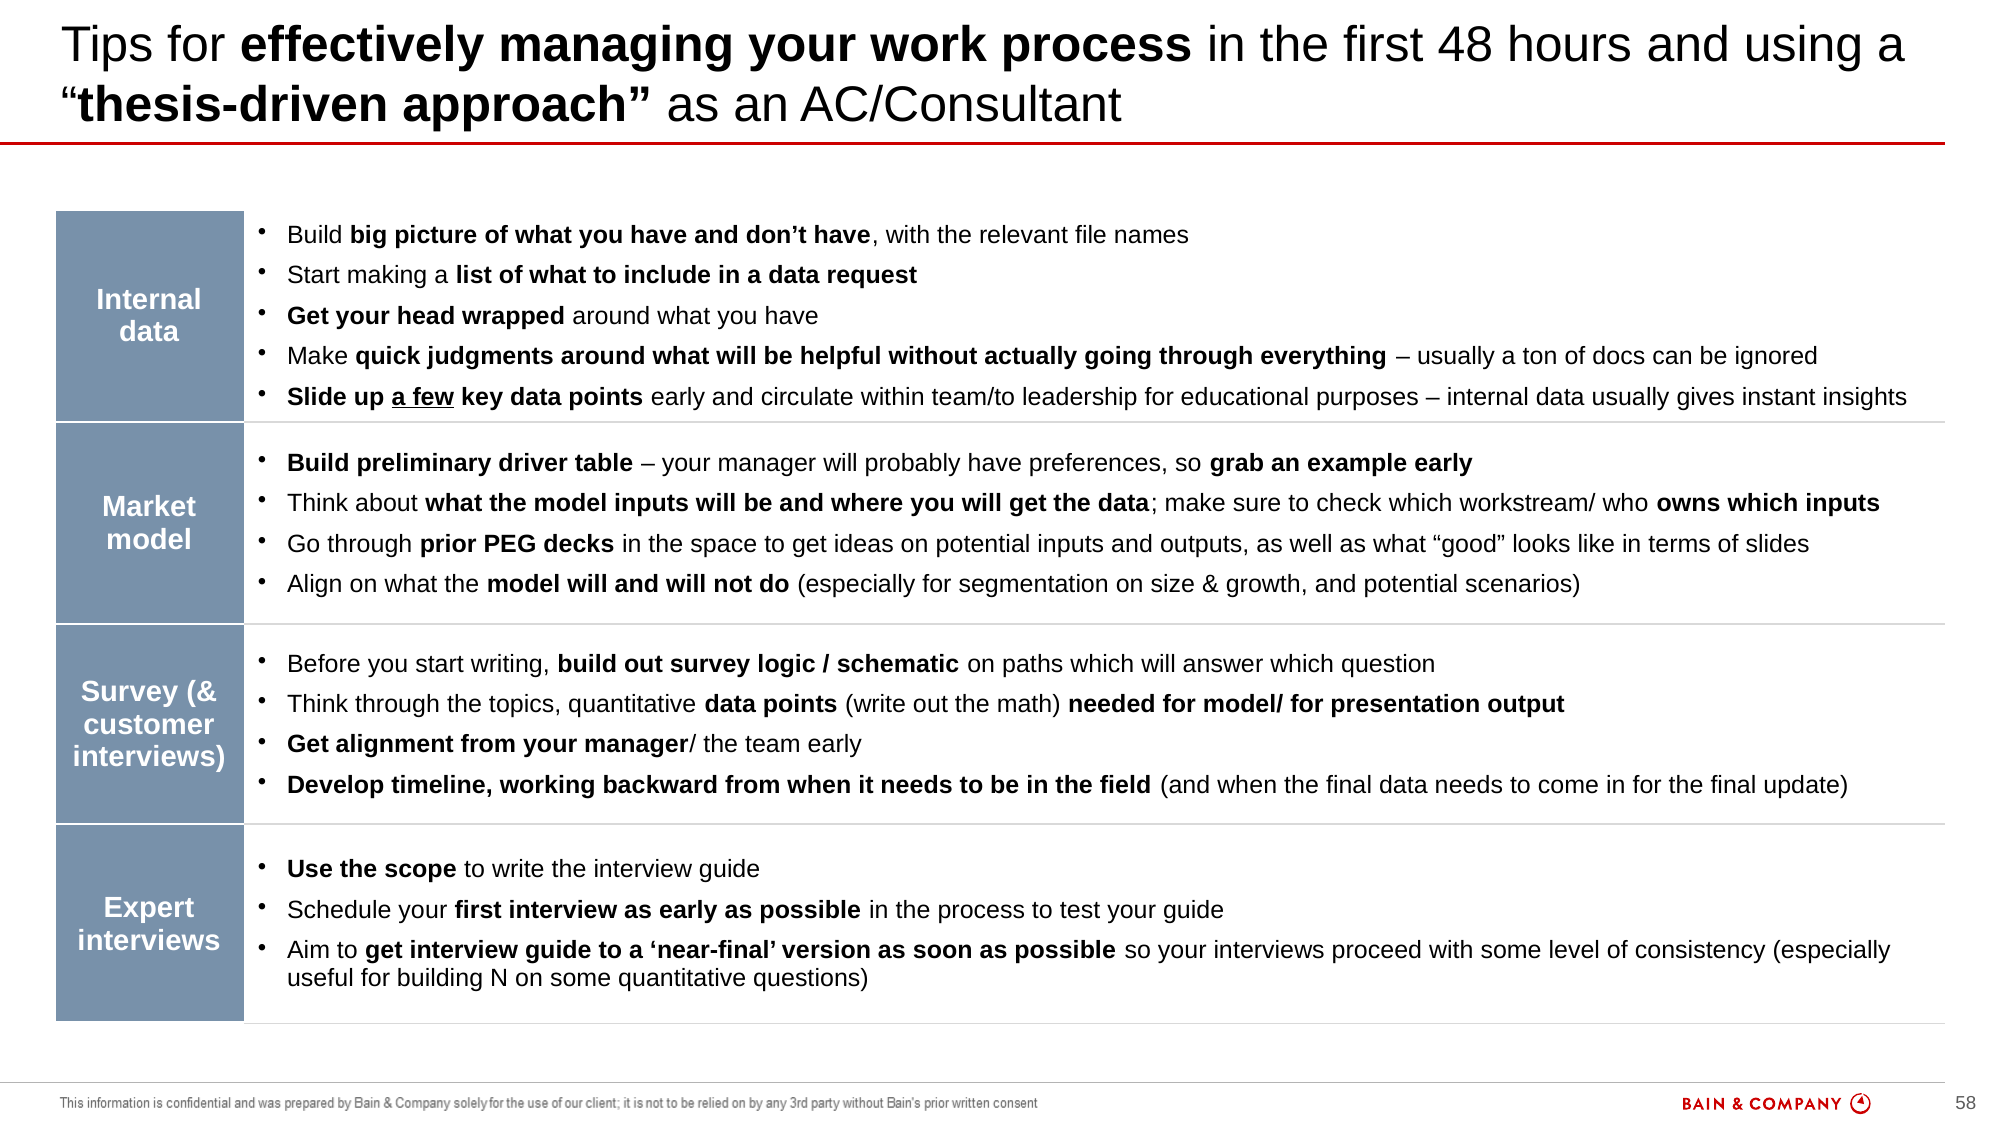

# Tips for effectively managing your work process in the first 48 hours and using a “thesis-driven approach” as an AC/Consultant
overall_1_131709586773674498 columns_1_131709586773674498 6_0_132126838895182107
| Internal data | Build big picture of what you have and don’t have, with the relevant file names Start making a list of what to include in a data request Get your head wrapped around what you have Make quick judgments around what will be helpful without actually going through everything – usually a ton of docs can be ignored Slide up a few key data points early and circulate within team/to leadership for educational purposes – internal data usually gives instant insights |
| --- | --- |
| Market model | Build preliminary driver table – your manager will probably have preferences, so grab an example early Think about what the model inputs will be and where you will get the data; make sure to check which workstream/ who owns which inputs Go through prior PEG decks in the space to get ideas on potential inputs and outputs, as well as what “good” looks like in terms of slides Align on what the model will and will not do (especially for segmentation on size & growth, and potential scenarios) |
| Survey (& customer interviews) | Before you start writing, build out survey logic / schematic on paths which will answer which question Think through the topics, quantitative data points (write out the math) needed for model/ for presentation output Get alignment from your manager/ the team early Develop timeline, working backward from when it needs to be in the field (and when the final data needs to come in for the final update) |
| Expert interviews | Use the scope to write the interview guide Schedule your first interview as early as possible in the process to test your guide Aim to get interview guide to a ‘near-final’ version as soon as possible so your interviews proceed with some level of consistency (especially useful for building N on some quantitative questions) |